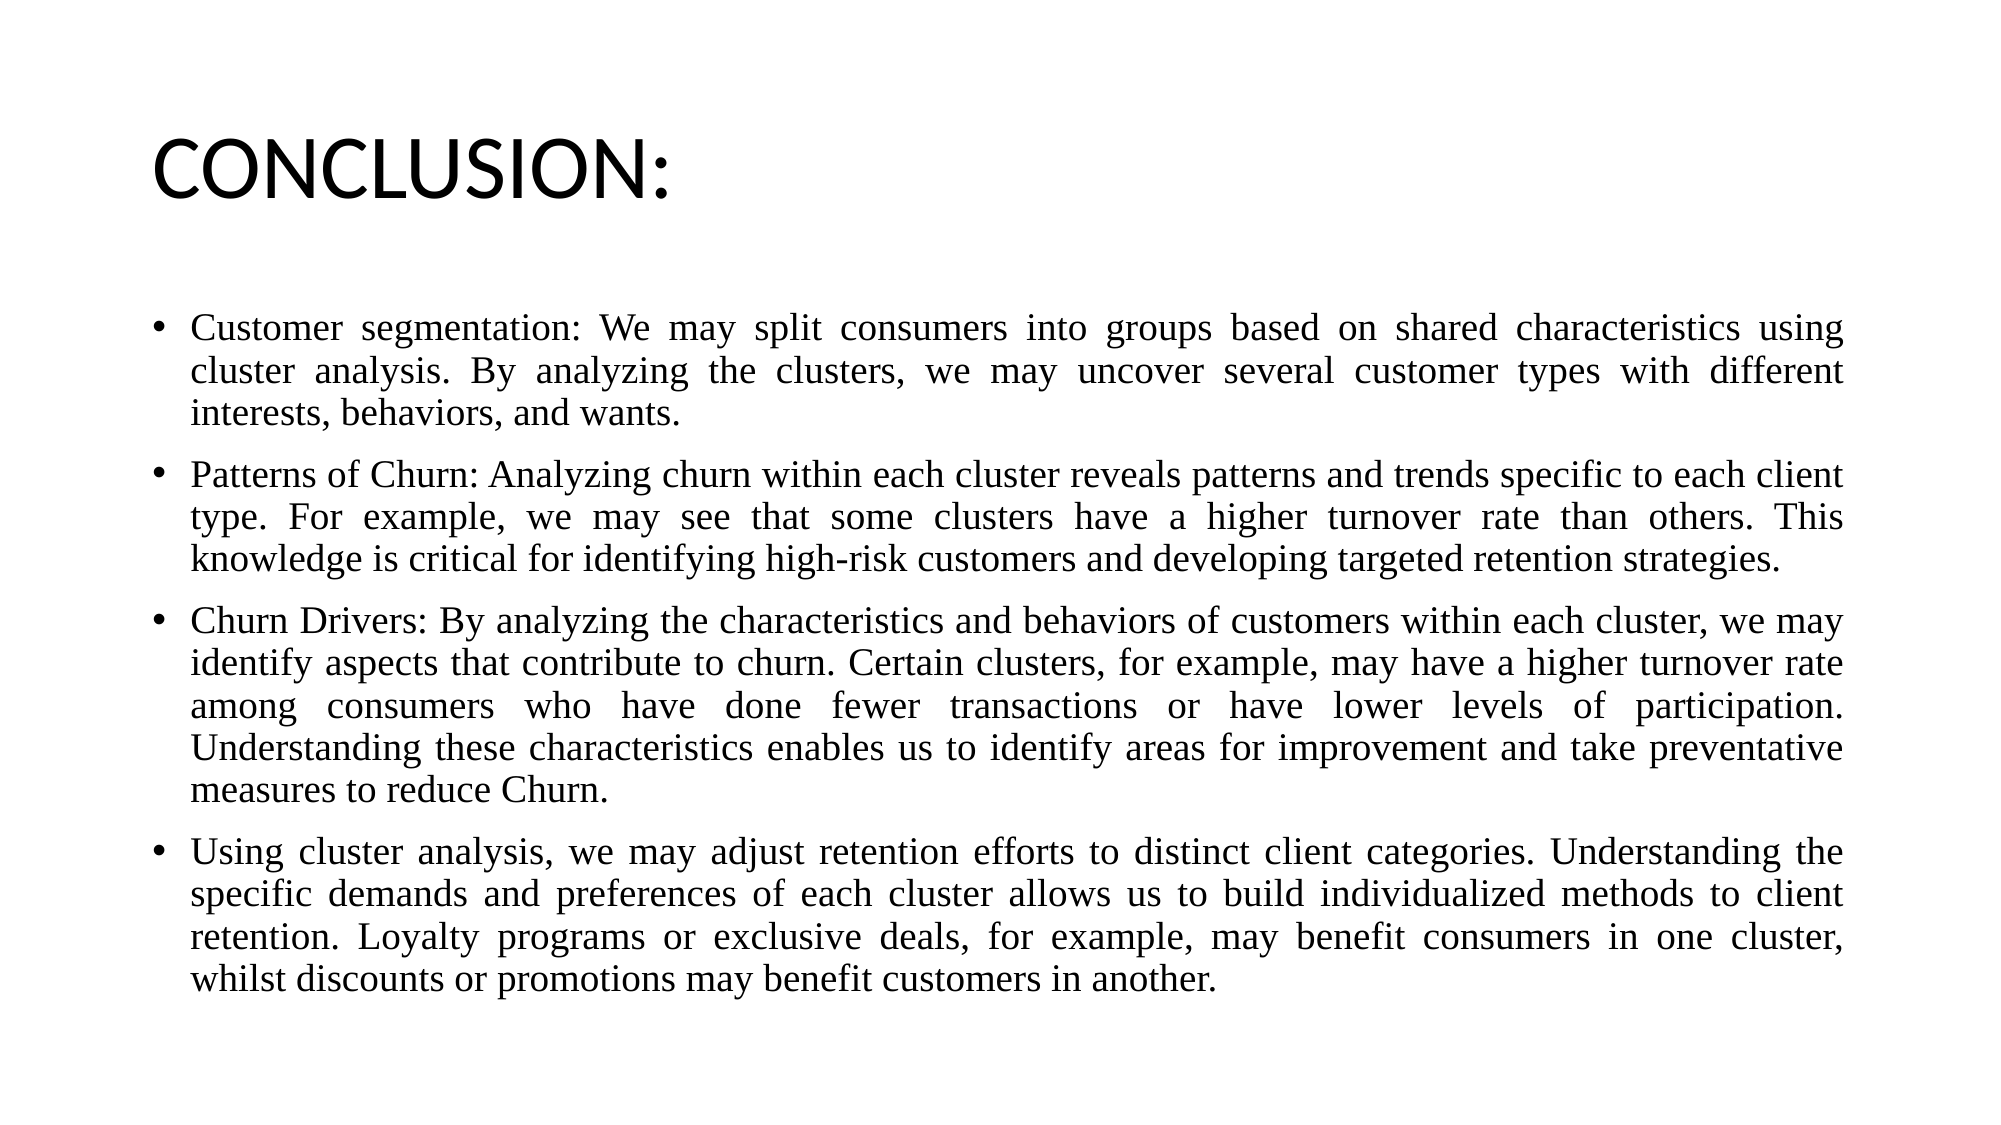

# CONCLUSION:
Customer segmentation: We may split consumers into groups based on shared characteristics using cluster analysis. By analyzing the clusters, we may uncover several customer types with different interests, behaviors, and wants.
Patterns of Churn: Analyzing churn within each cluster reveals patterns and trends specific to each client type. For example, we may see that some clusters have a higher turnover rate than others. This knowledge is critical for identifying high-risk customers and developing targeted retention strategies.
Churn Drivers: By analyzing the characteristics and behaviors of customers within each cluster, we may identify aspects that contribute to churn. Certain clusters, for example, may have a higher turnover rate among consumers who have done fewer transactions or have lower levels of participation. Understanding these characteristics enables us to identify areas for improvement and take preventative measures to reduce Churn.
Using cluster analysis, we may adjust retention efforts to distinct client categories. Understanding the specific demands and preferences of each cluster allows us to build individualized methods to client retention. Loyalty programs or exclusive deals, for example, may benefit consumers in one cluster, whilst discounts or promotions may benefit customers in another.